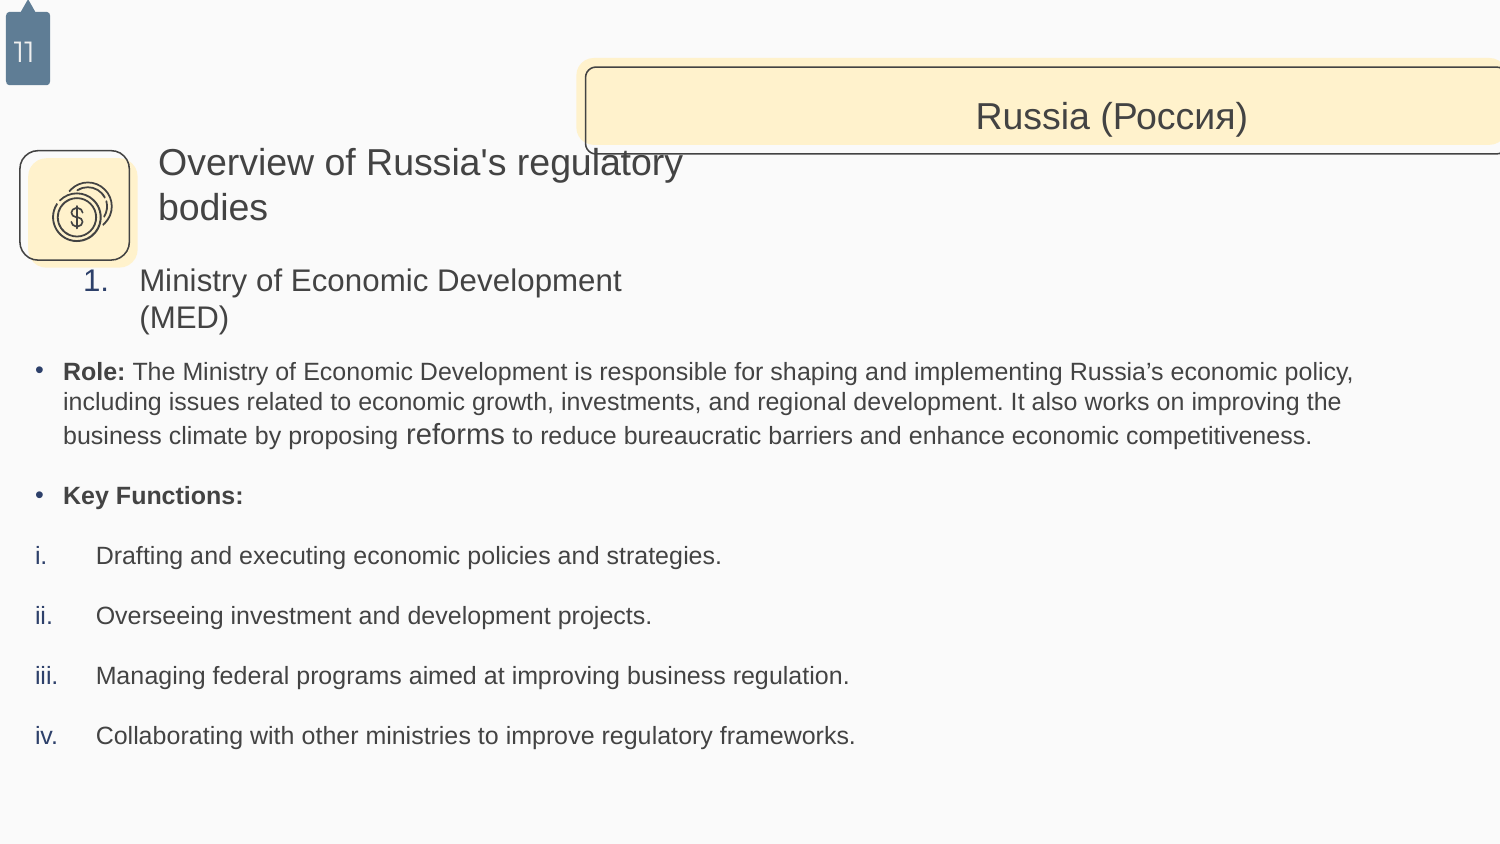

11
Russia (Россия)

# Overview of Russia's regulatory bodies

Ministry of Economic Development (MED)
Role: The Ministry of Economic Development is responsible for shaping and implementing Russia’s economic policy, including issues related to economic growth, investments, and regional development. It also works on improving the business climate by proposing reforms to reduce bureaucratic barriers and enhance economic competitiveness.

Key Functions:

  Drafting and executing economic policies and strategies.

  Overseeing investment and development projects.

  Managing federal programs aimed at improving business regulation.

  Collaborating with other ministries to improve regulatory frameworks.